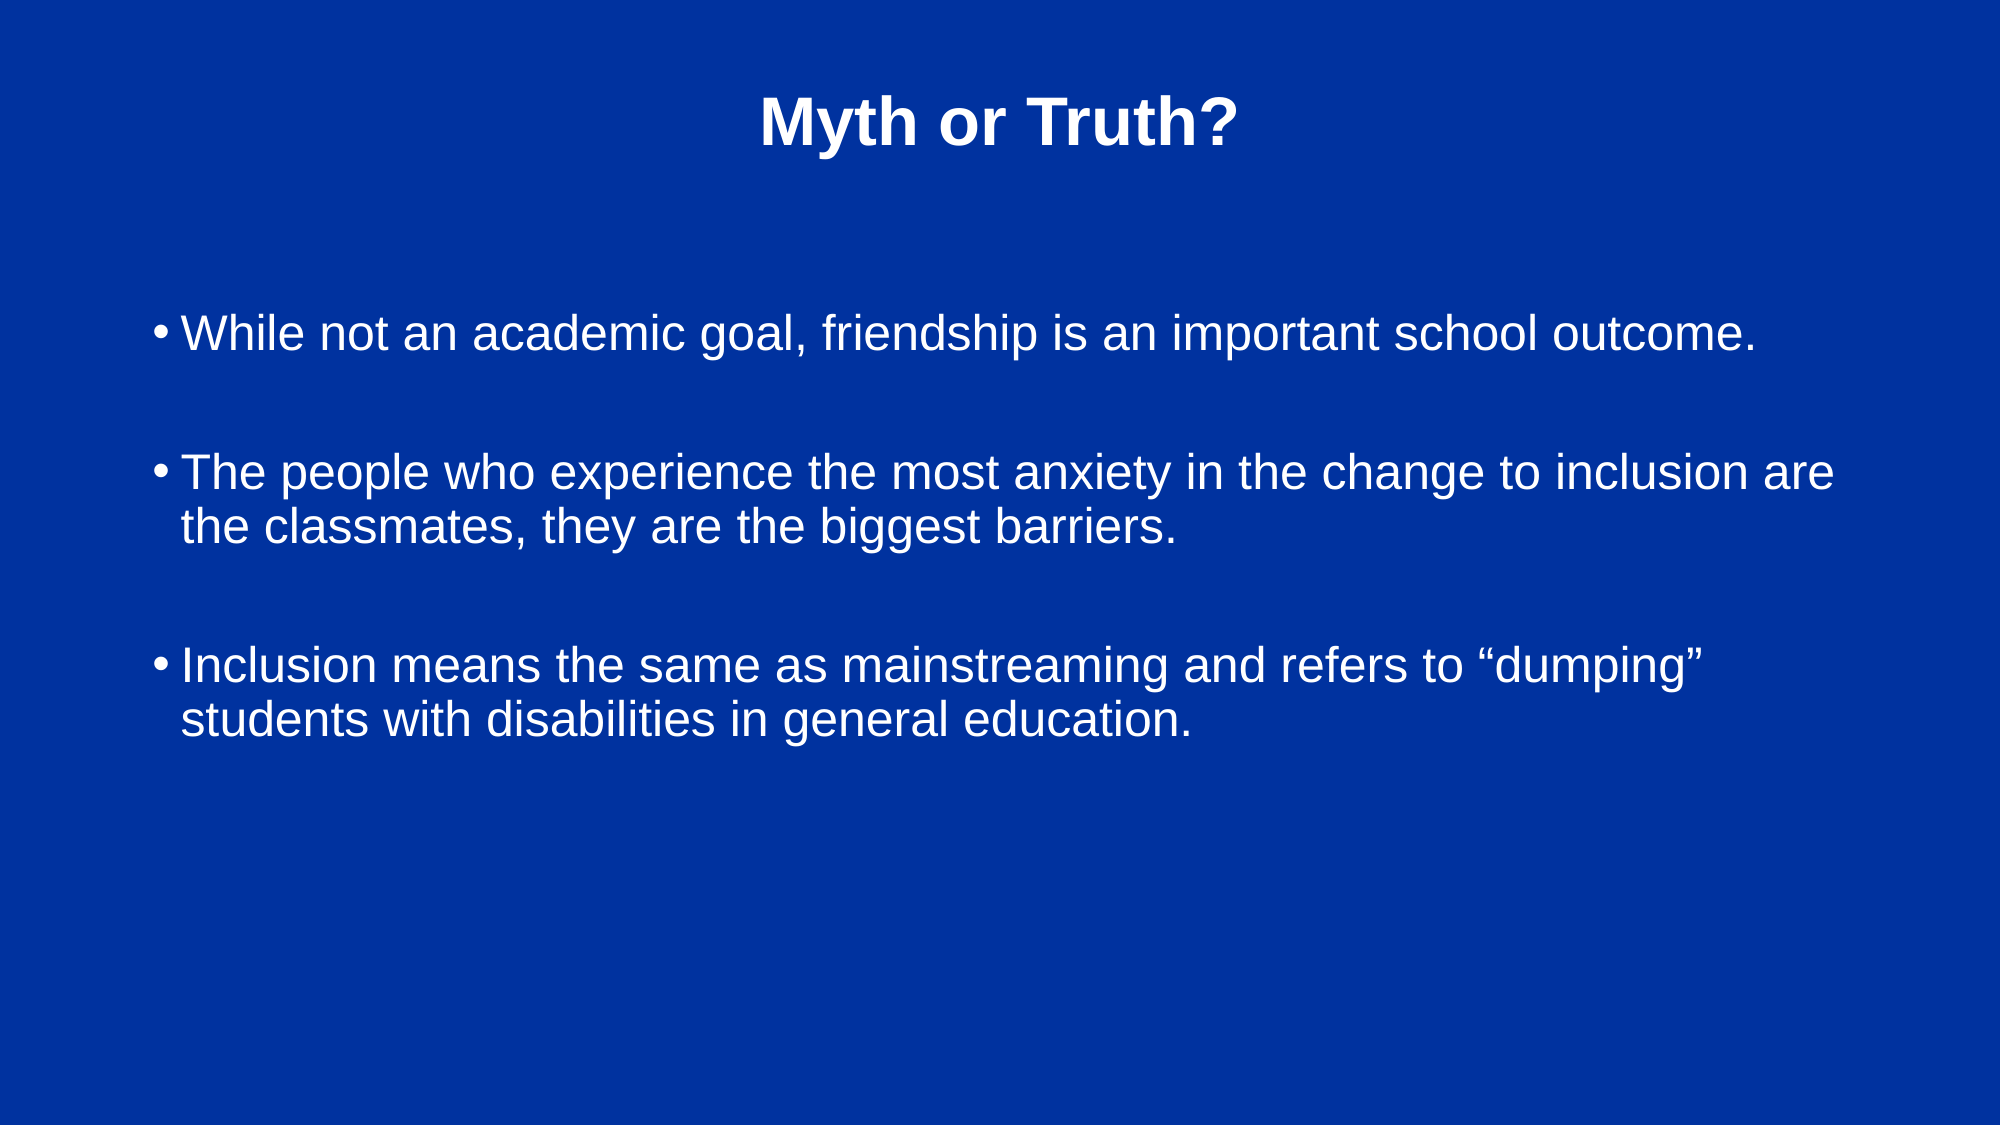

# Myth or Truth?
While not an academic goal, friendship is an important school outcome.

The people who experience the most anxiety in the change to inclusion are the classmates, they are the biggest barriers.

Inclusion means the same as mainstreaming and refers to “dumping” students with disabilities in general education.